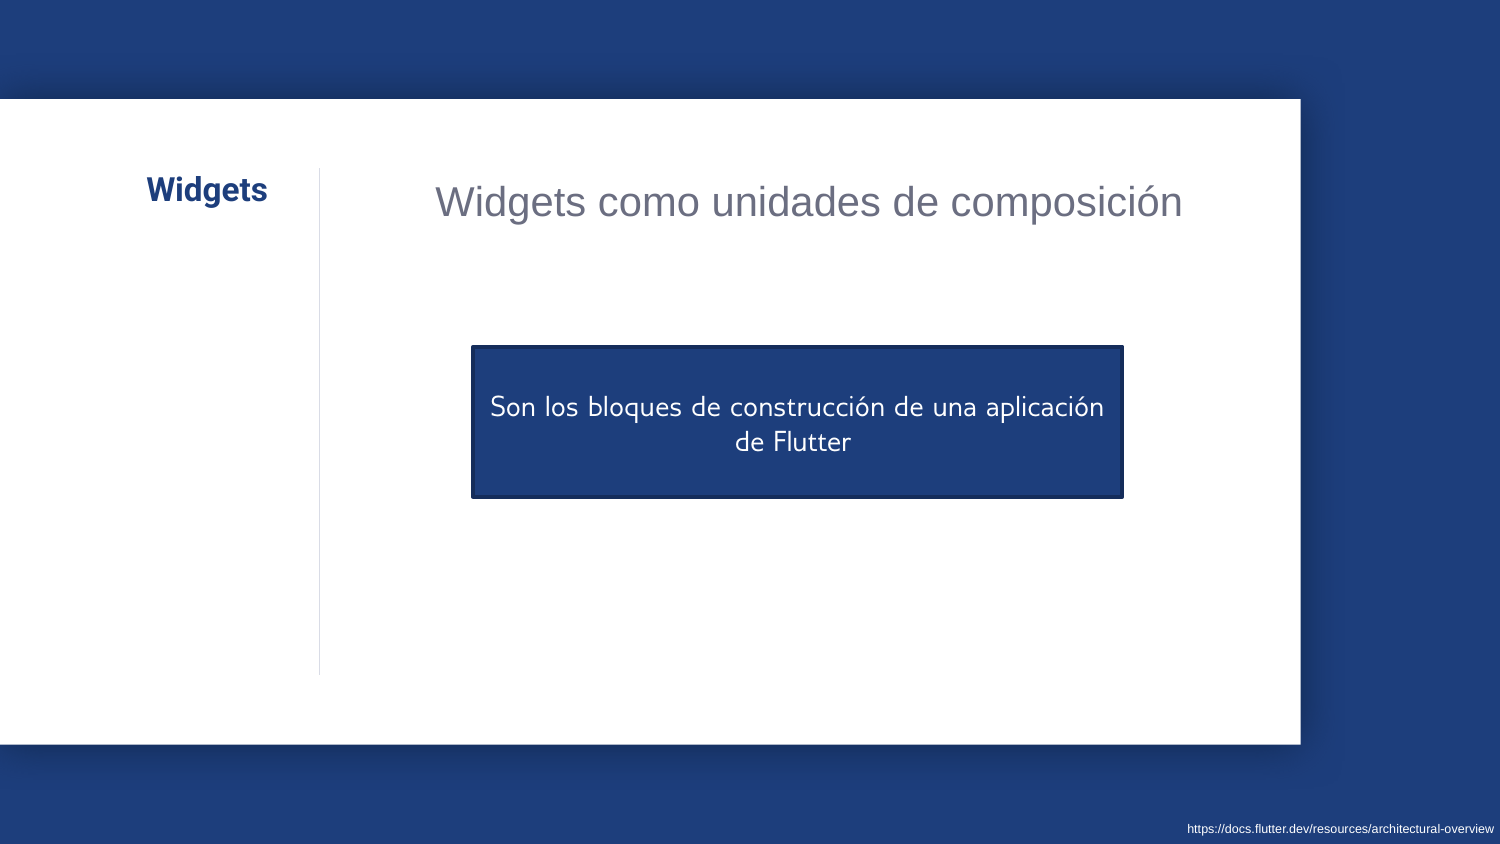

Reactive User Interfaces
# Widgets
Widgets como unidades de composición
Son los bloques de construcción de una aplicación de Flutter
https://docs.flutter.dev/resources/architectural-overview